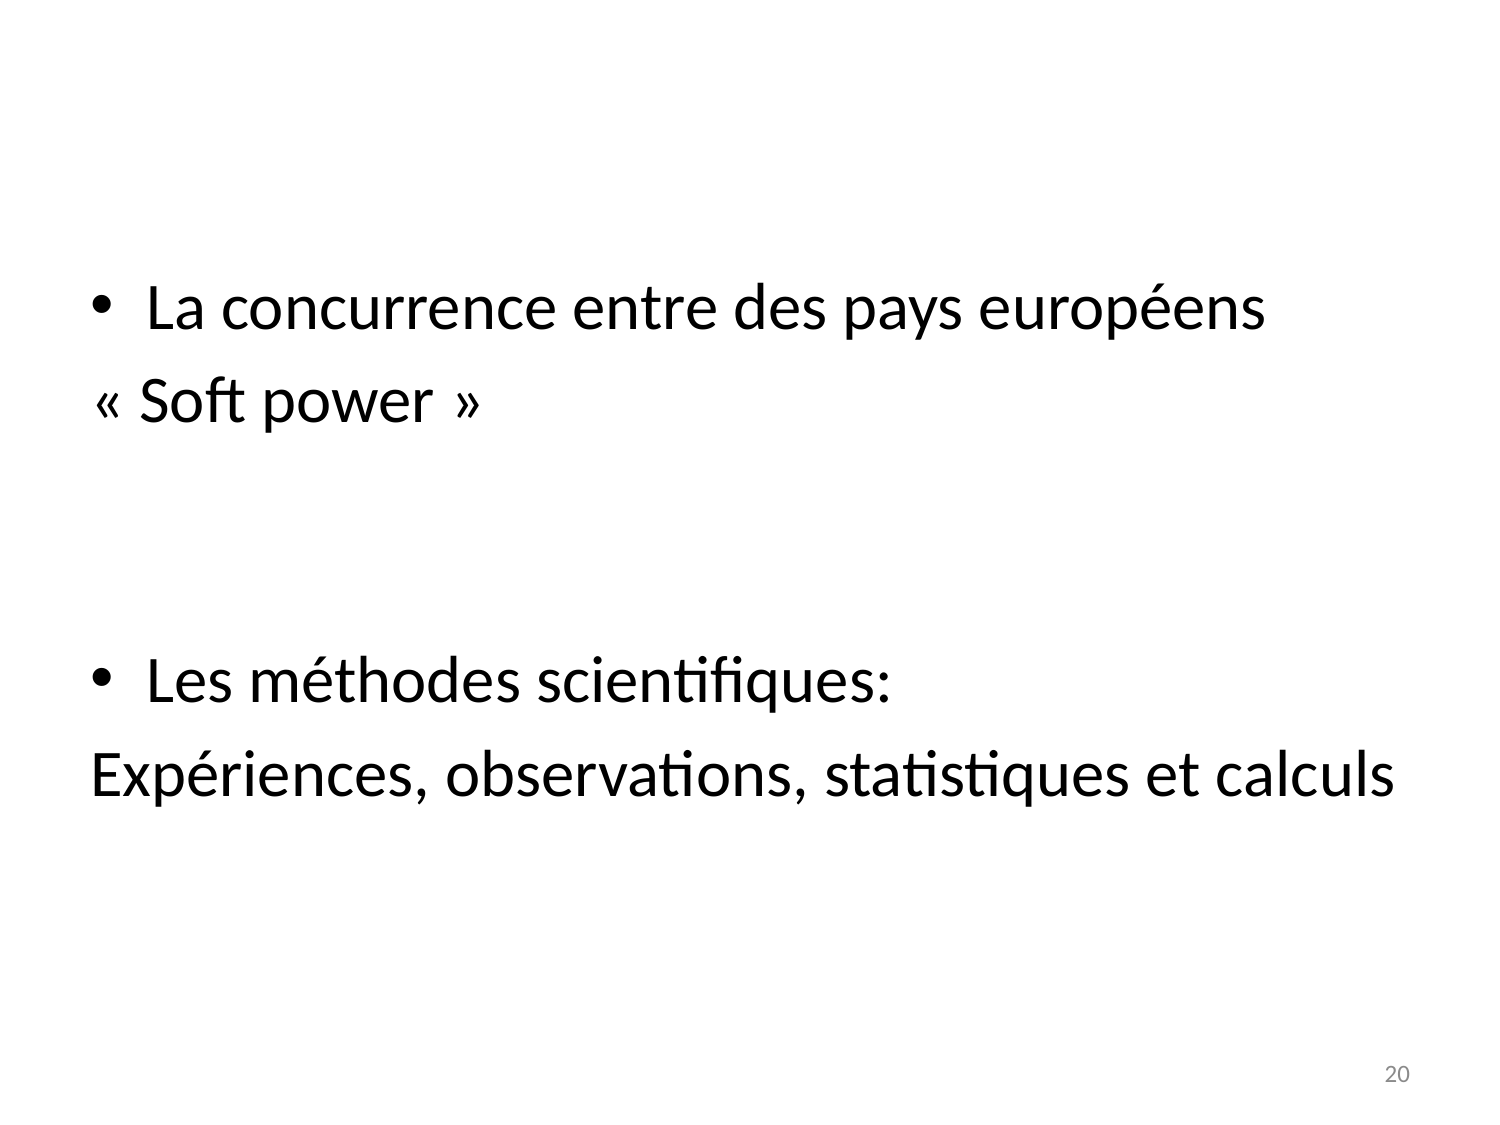

La concurrence entre des pays européens
« Soft power »

Les méthodes scientifiques:
Expériences, observations, statistiques et calculs

20